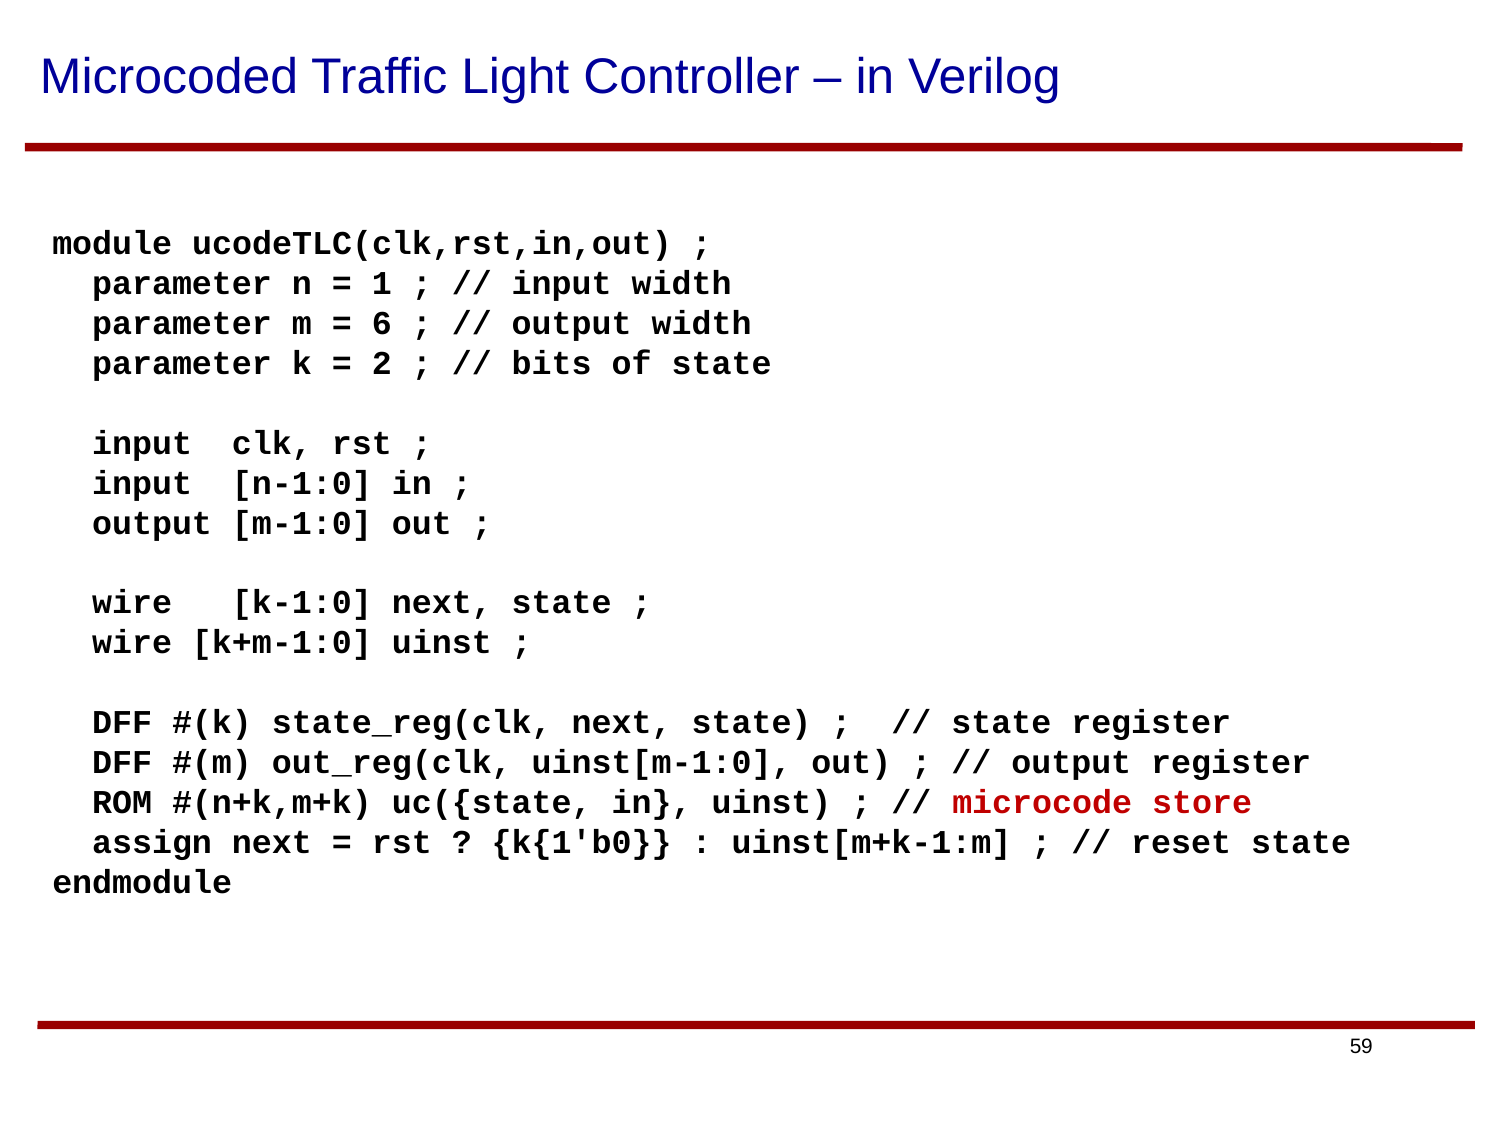

# Microcoded Traffic Light Controller – in Verilog
module ucodeTLC(clk,rst,in,out) ;
  parameter n = 1 ; // input width
  parameter m = 6 ; // output width
  parameter k = 2 ; // bits of state

  input  clk, rst ;
  input  [n-1:0] in ;
  output [m-1:0] out ;

  wire   [k-1:0] next, state ;
  wire [k+m-1:0] uinst ;

  DFF #(k) state_reg(clk, next, state) ;  // state register
  DFF #(m) out_reg(clk, uinst[m-1:0], out) ; // output register
  ROM #(n+k,m+k) uc({state, in}, uinst) ; // microcode store
  assign next = rst ? {k{1'b0}} : uinst[m+k-1:m] ; // reset state
endmodule